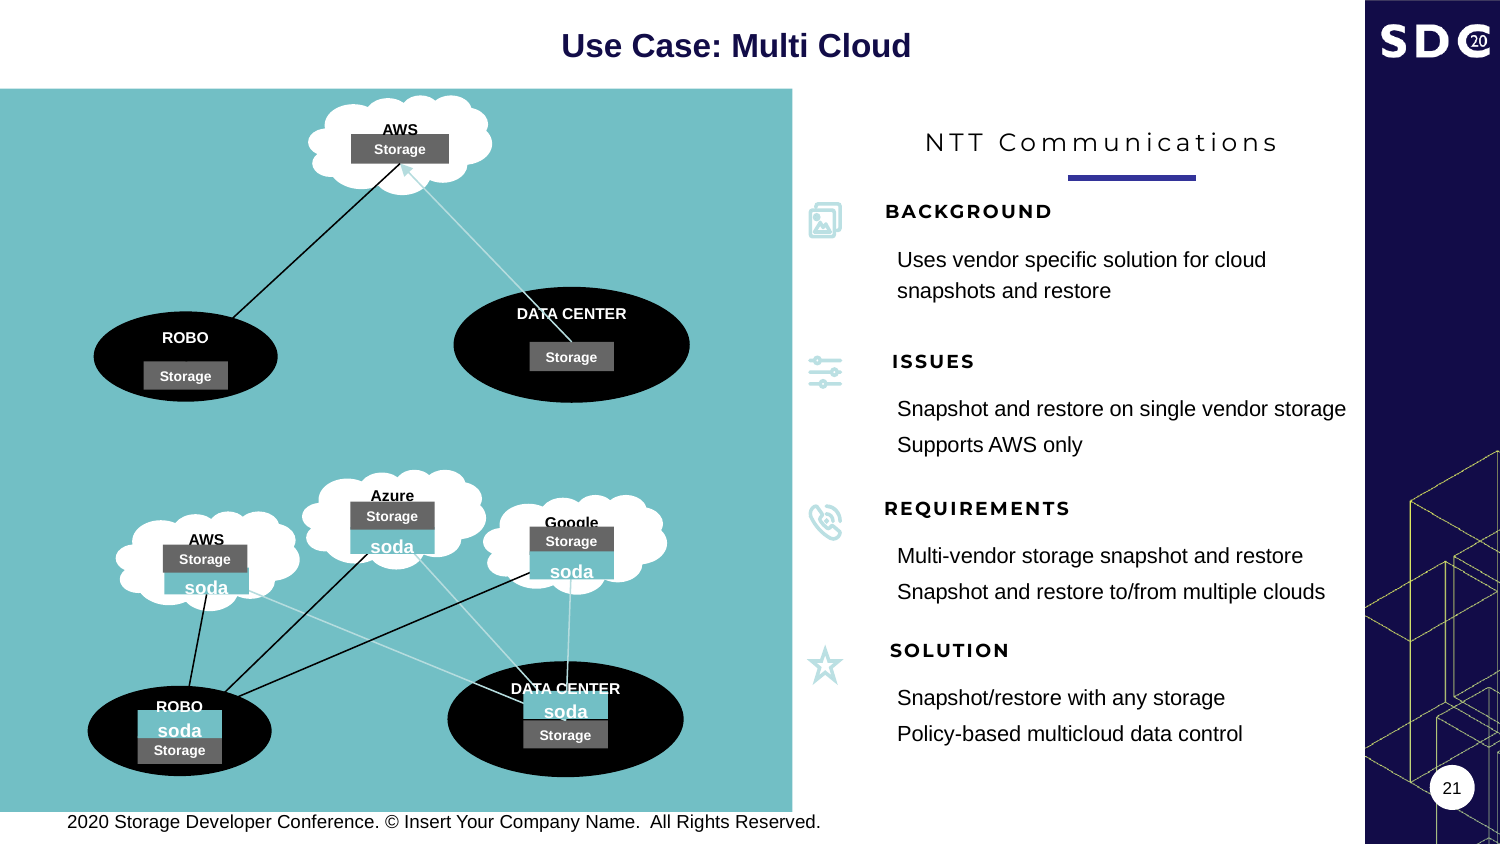

Use Case: Multi Cloud

AWS
NTT Communications
Storage
BACKGROUND

Uses vendor specific solution for cloud snapshots and restore

DATA CENTER

ROBO
ISSUES
Storage

Storage
Snapshot and restore on single vendor storage
Supports AWS only

Azure
REQUIREMENTS

Storage
Google

AWS
Storage
soda
Multi-vendor storage snapshot and restore
Snapshot and restore to/from multiple clouds
Storage
soda
soda
SOLUTION

DATA CENTER
Snapshot/restore with any storage
Policy-based multicloud data control

ROBO
soda
soda
Storage
Storage